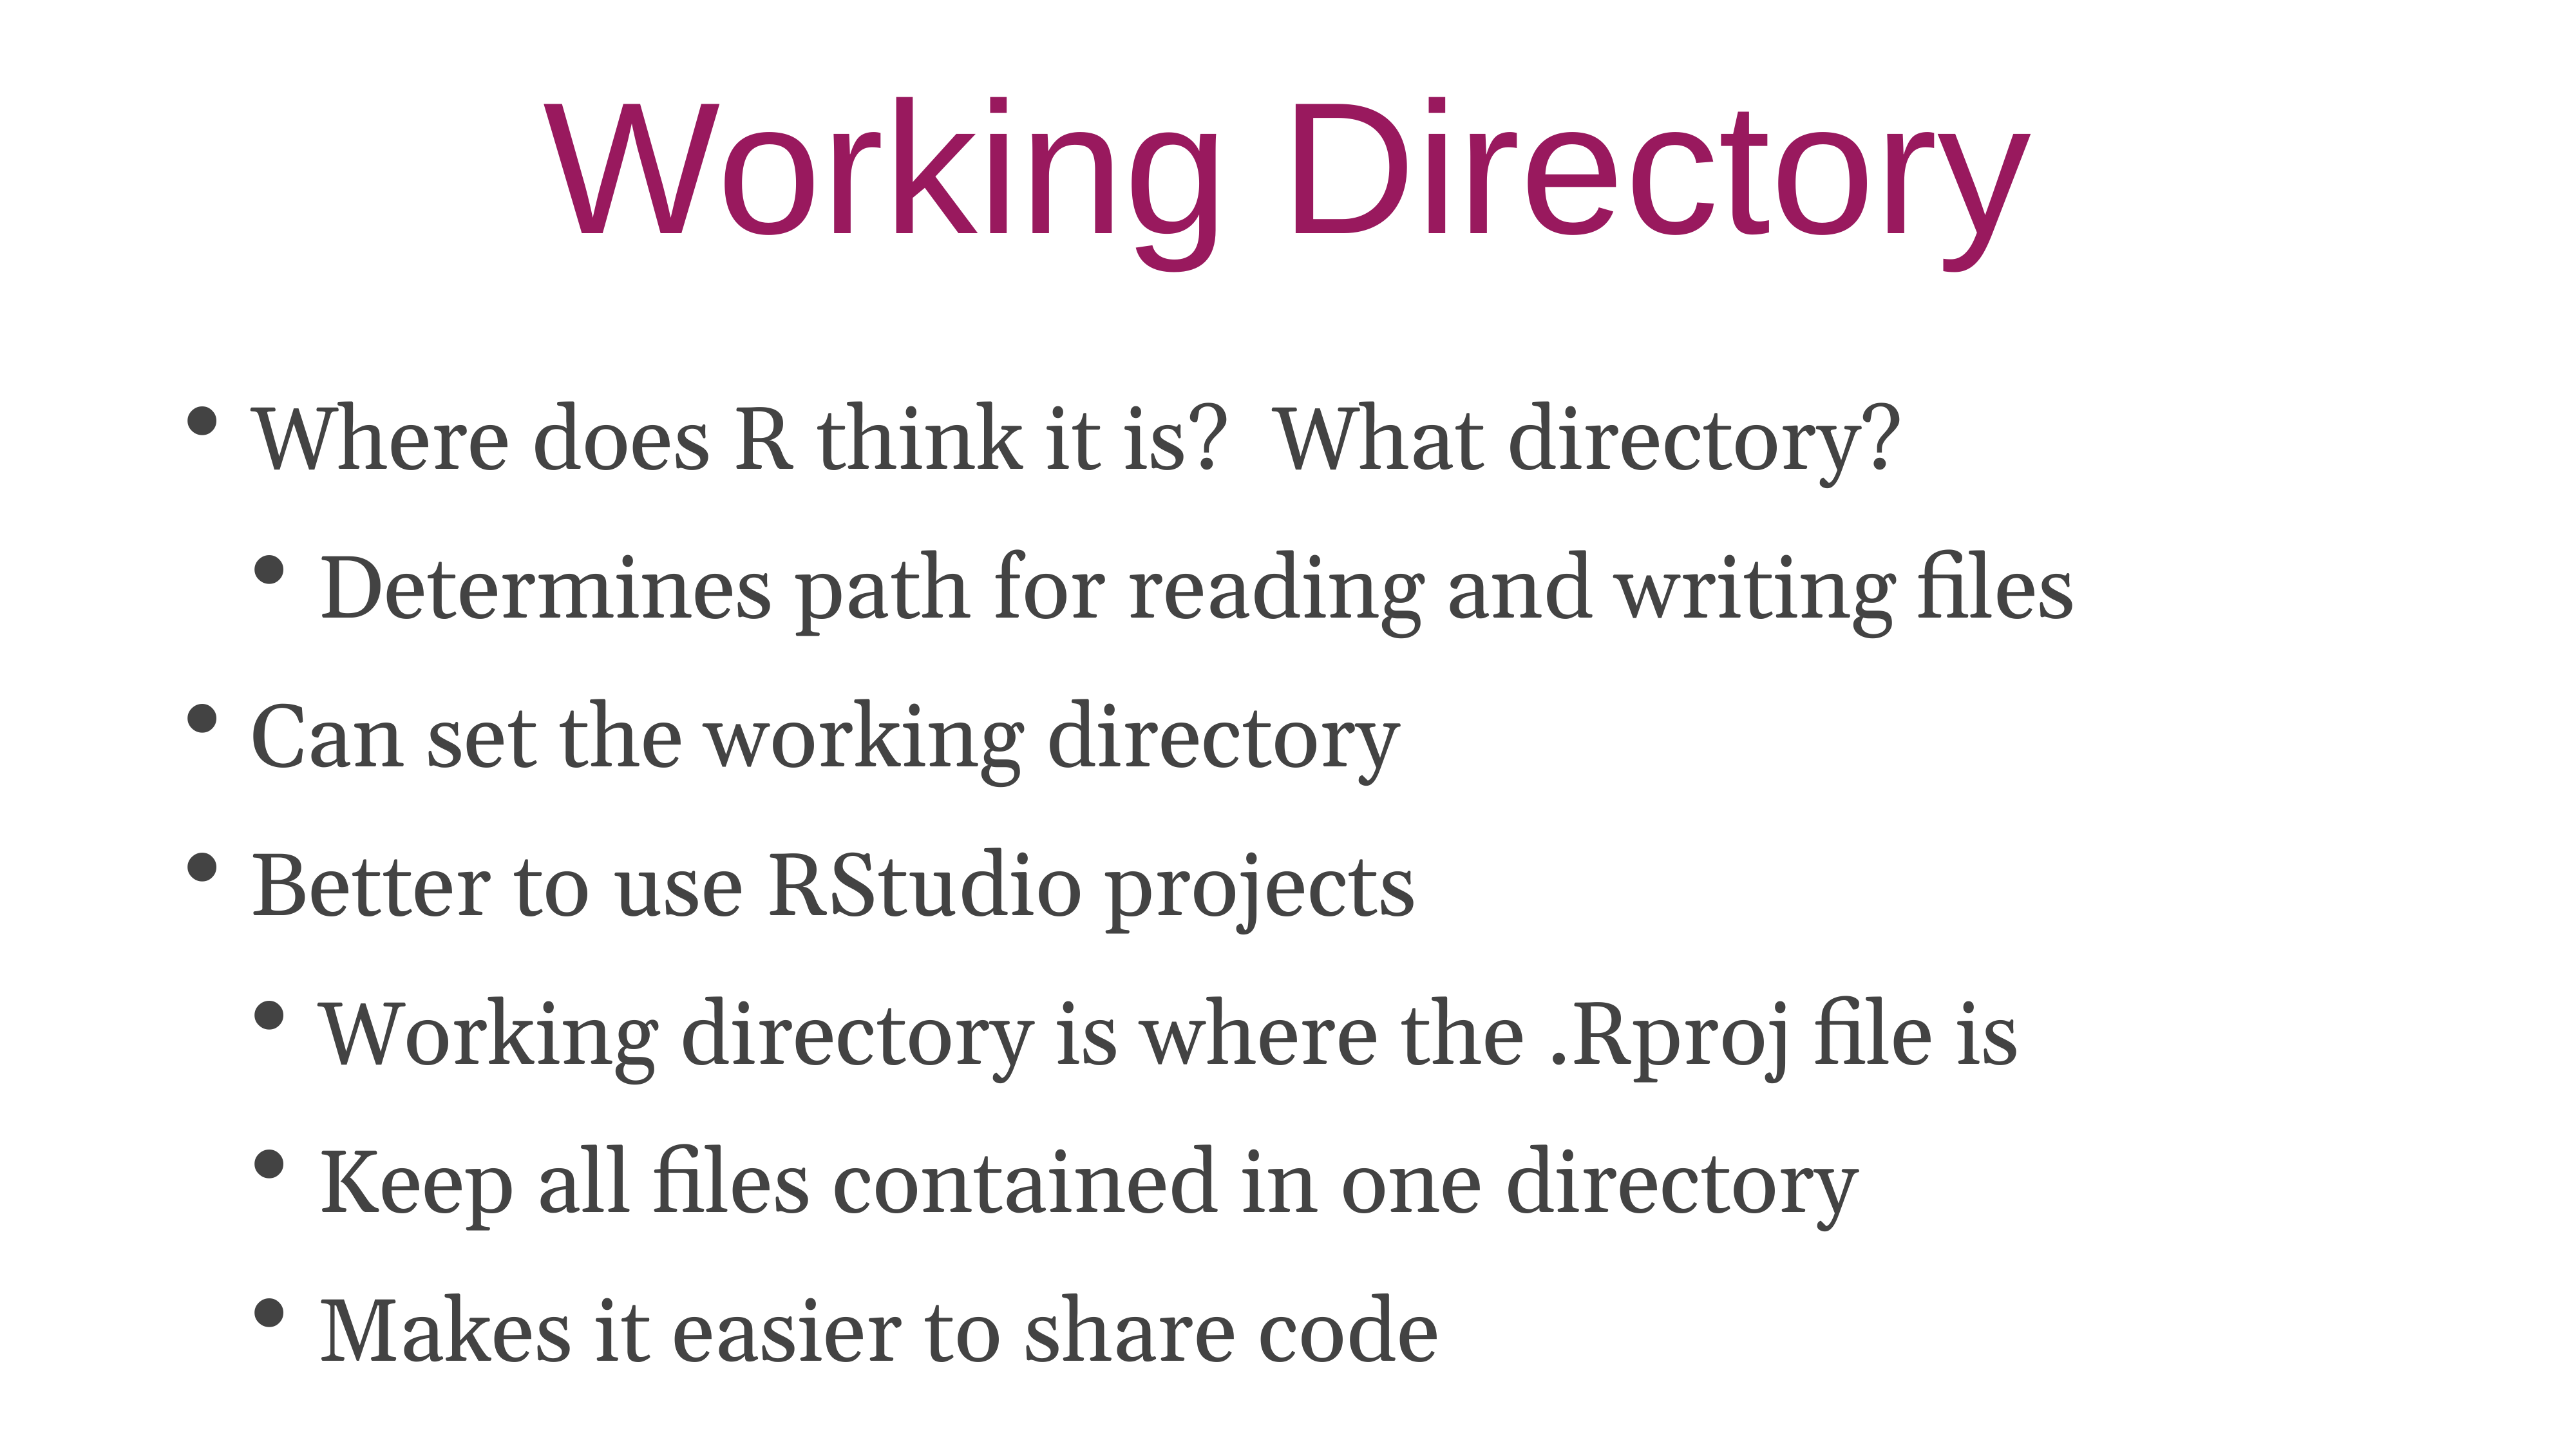

# Working Directory
Where does R think it is?  What directory?
Determines path for reading and writing files
Can set the working directory
Better to use RStudio projects
Working directory is where the .Rproj file is
Keep all files contained in one directory
Makes it easier to share code